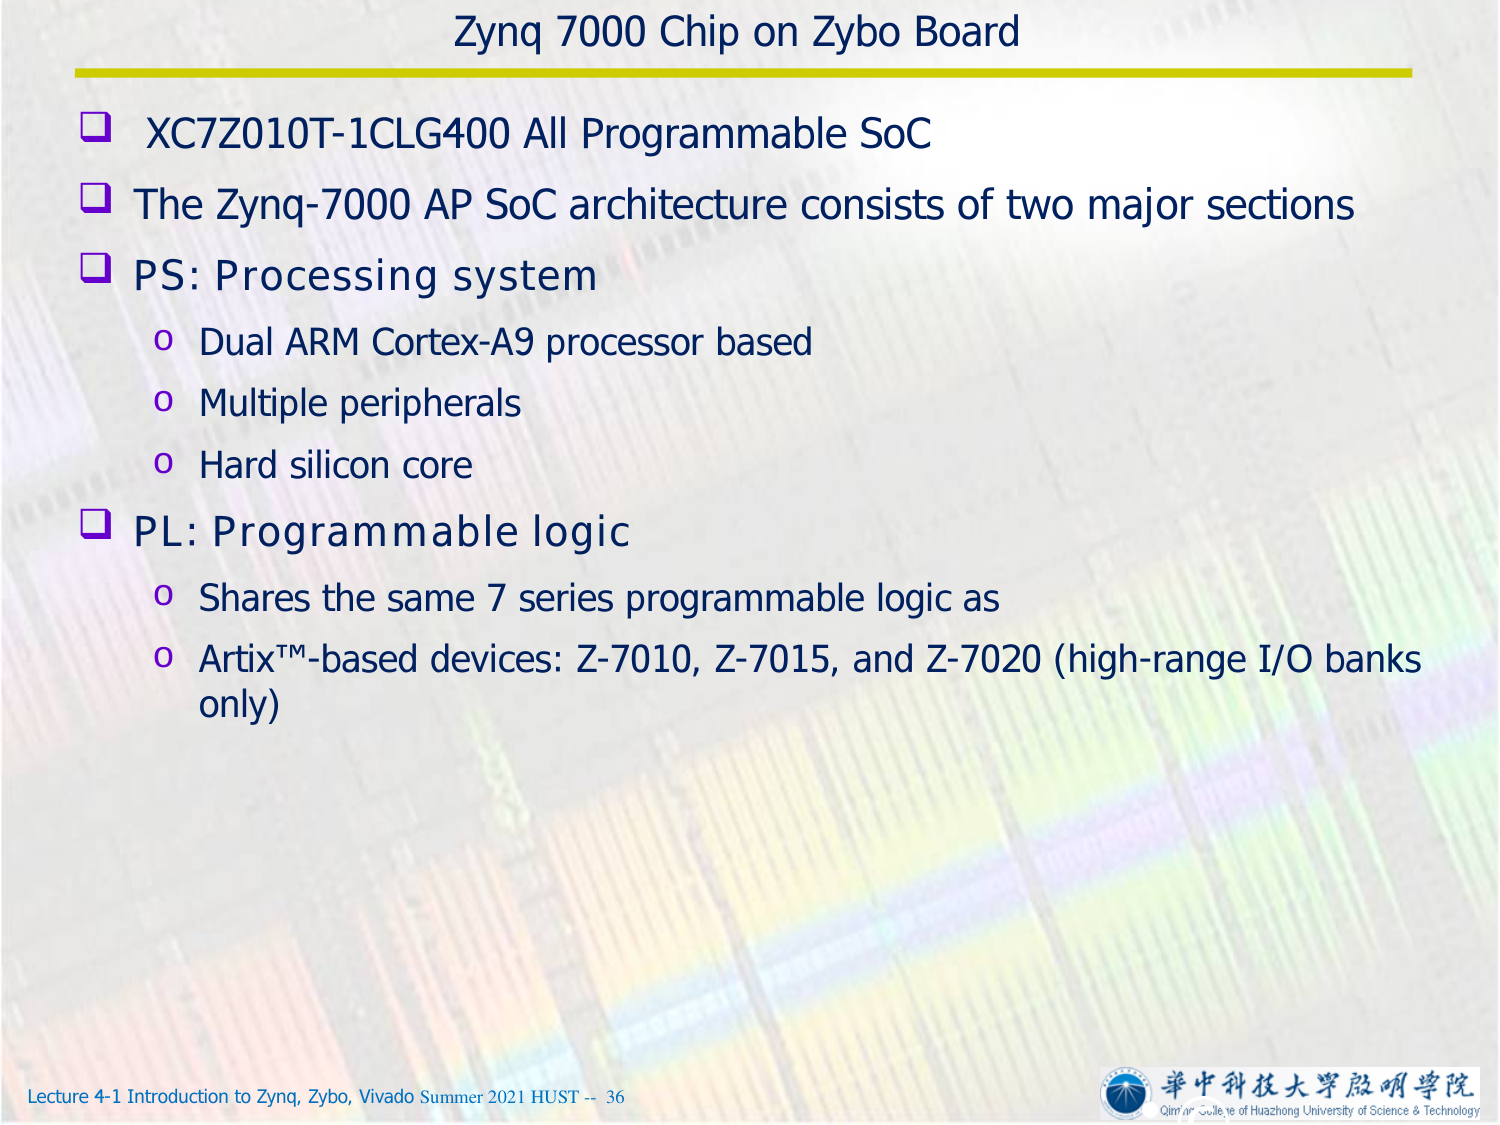

# Zynq 7000 Chip on Zybo Board
 XC7Z010T-1CLG400 All Programmable SoC
The Zynq-7000 AP SoC architecture consists of two major sections
PS: Processing system
Dual ARM Cortex-A9 processor based
Multiple peripherals
Hard silicon core
PL: Programmable logic
Shares the same 7 series programmable logic as
Artix™-based devices: Z-7010, Z-7015, and Z-7020 (high-range I/O banks only)
© Copyright 2014 Xilinx